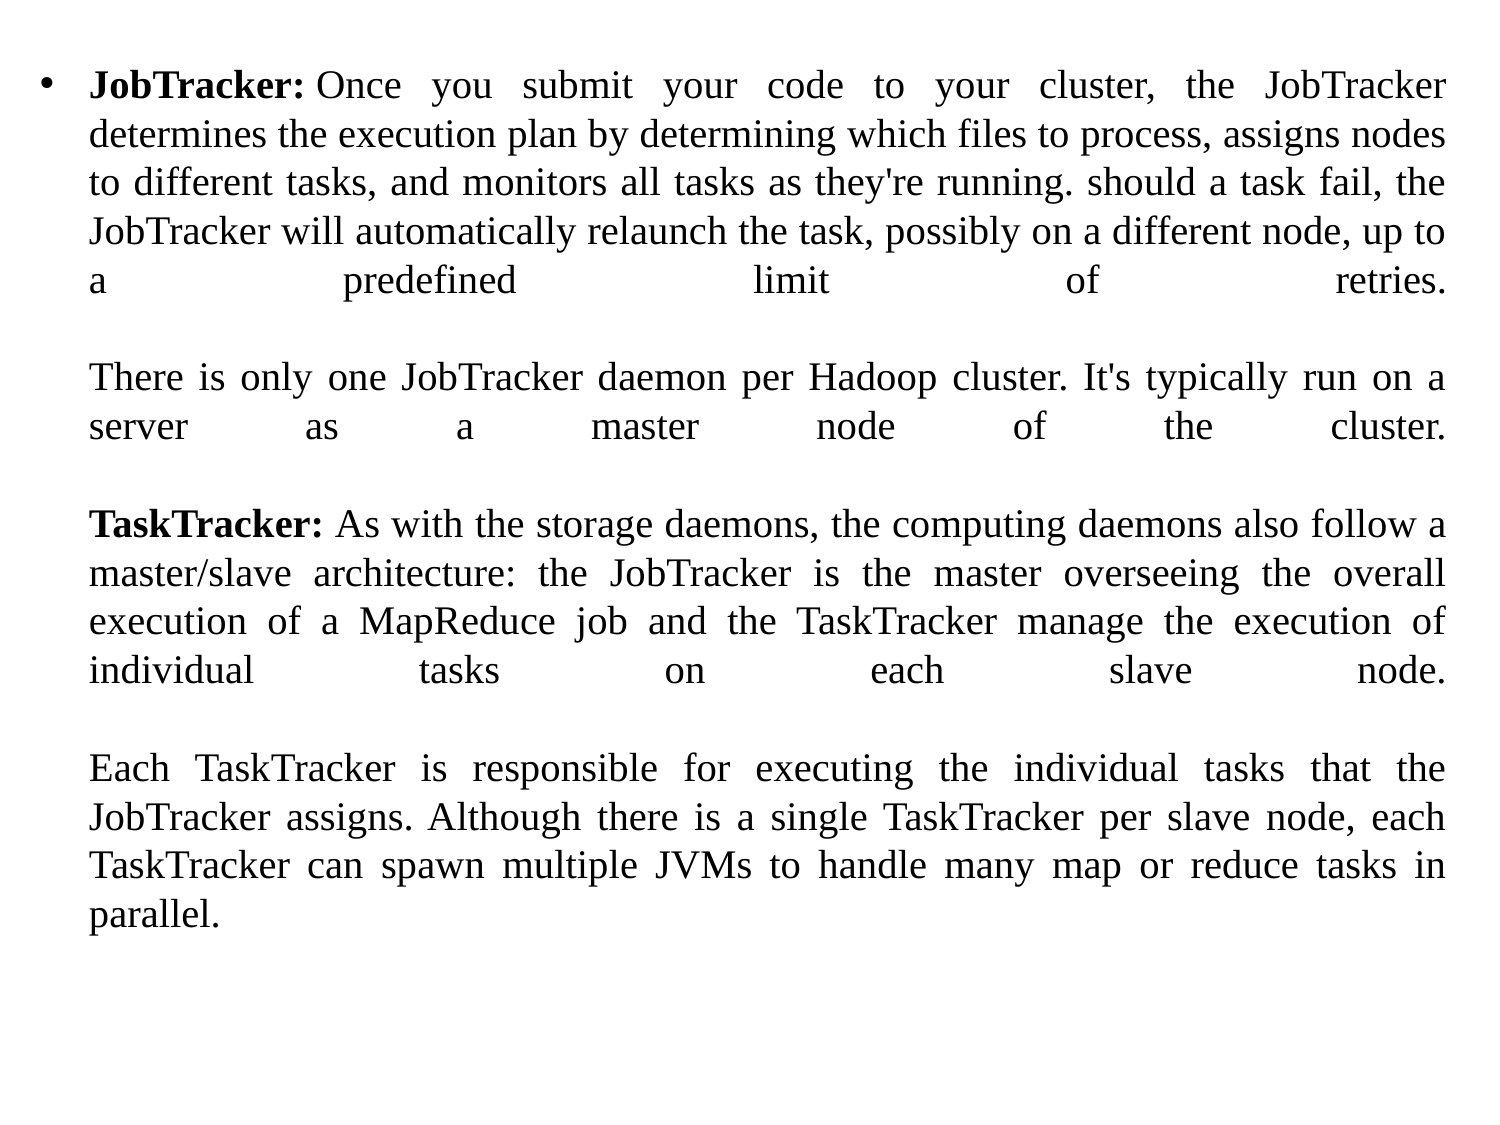

JobTracker: Once you submit your code to your cluster, the JobTracker determines the execution plan by determining which files to process, assigns nodes to different tasks, and monitors all tasks as they're running. should a task fail, the JobTracker will automatically relaunch the task, possibly on a different node, up to a predefined limit of retries.
There is only one JobTracker daemon per Hadoop cluster. It's typically run on a server as a master node of the cluster.
TaskTracker: As with the storage daemons, the computing daemons also follow a master/slave architecture: the JobTracker is the master overseeing the overall execution of a MapReduce job and the TaskTracker manage the execution of individual tasks on each slave node.
Each TaskTracker is responsible for executing the individual tasks that the JobTracker assigns. Although there is a single TaskTracker per slave node, each TaskTracker can spawn multiple JVMs to handle many map or reduce tasks in parallel.